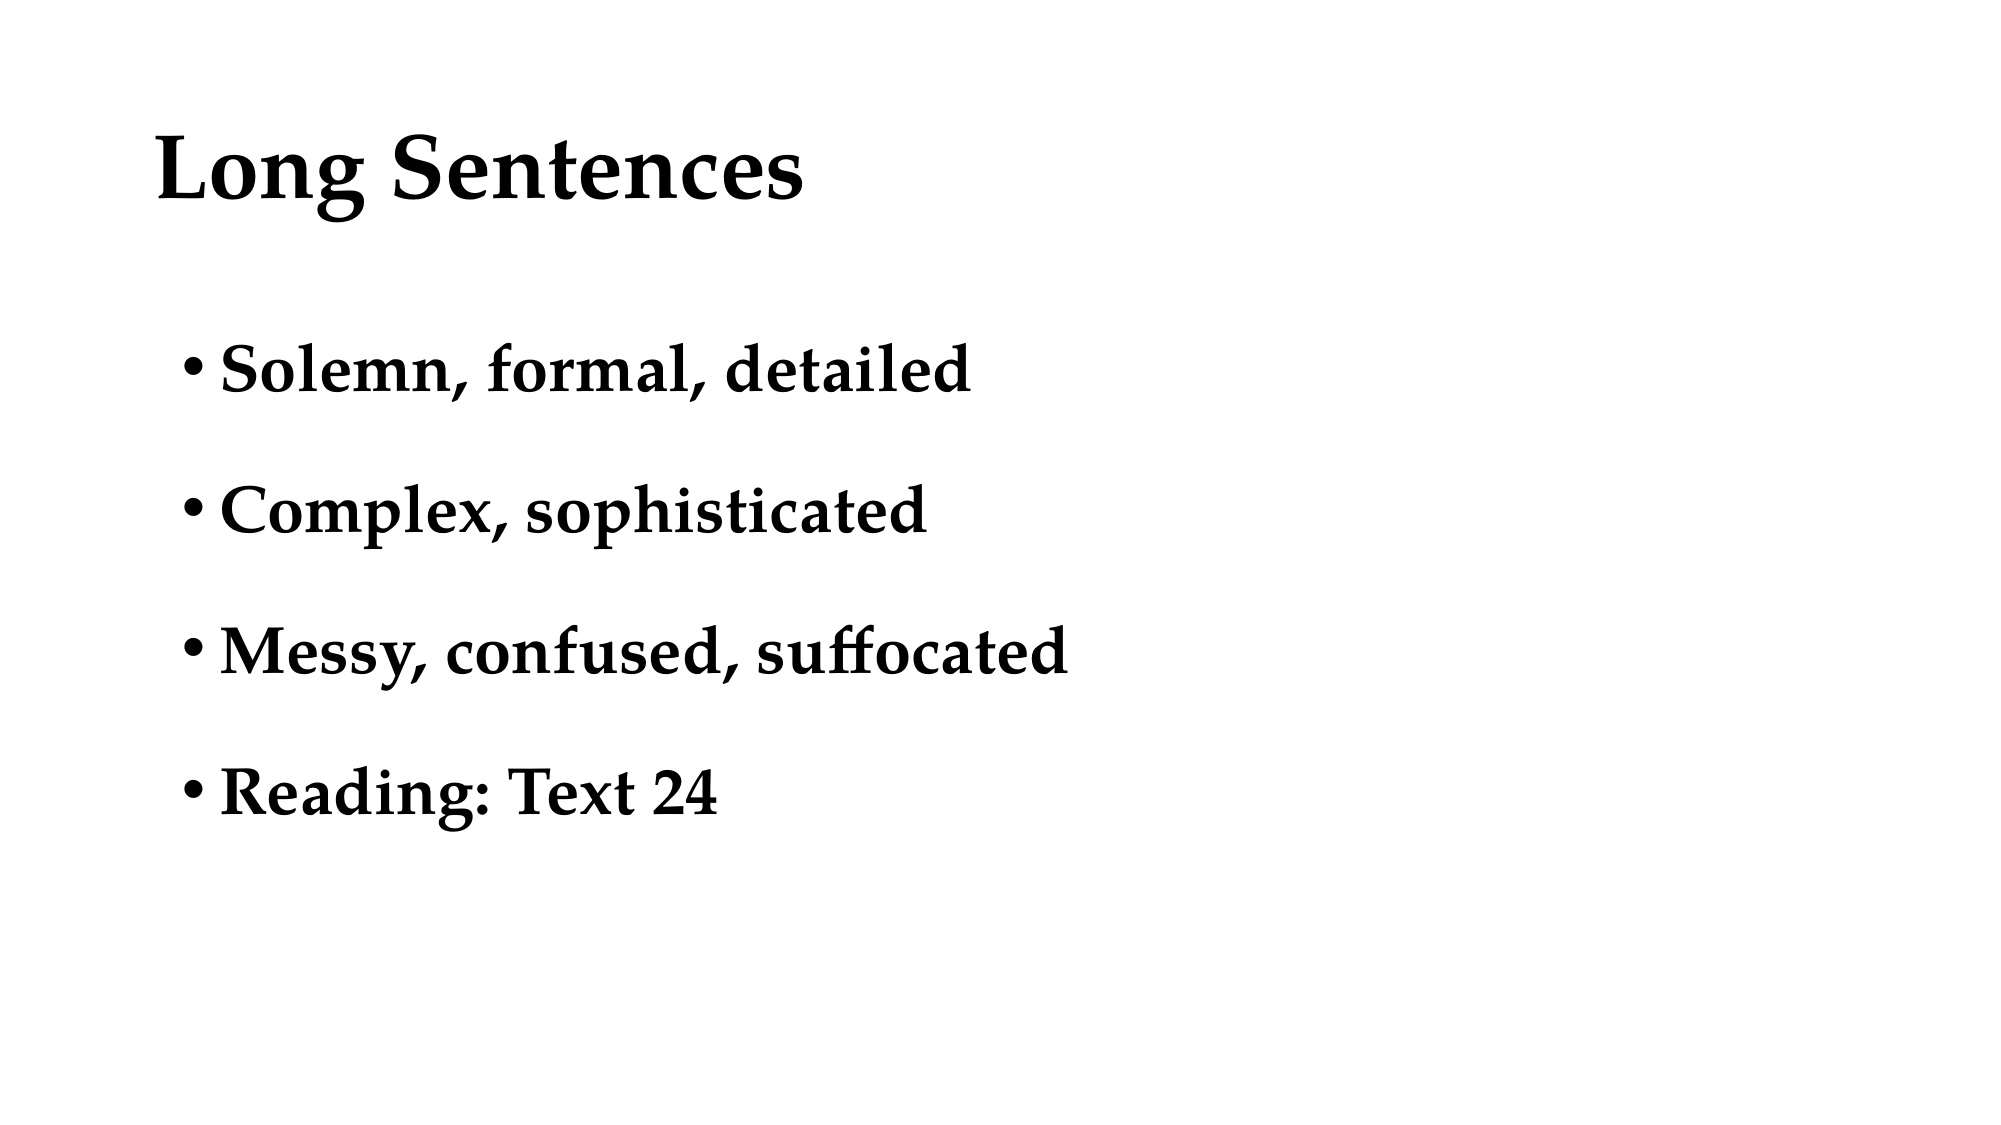

# Long Sentences
Solemn, formal, detailed
Complex, sophisticated
Messy, confused, suffocated
Reading: Text 24